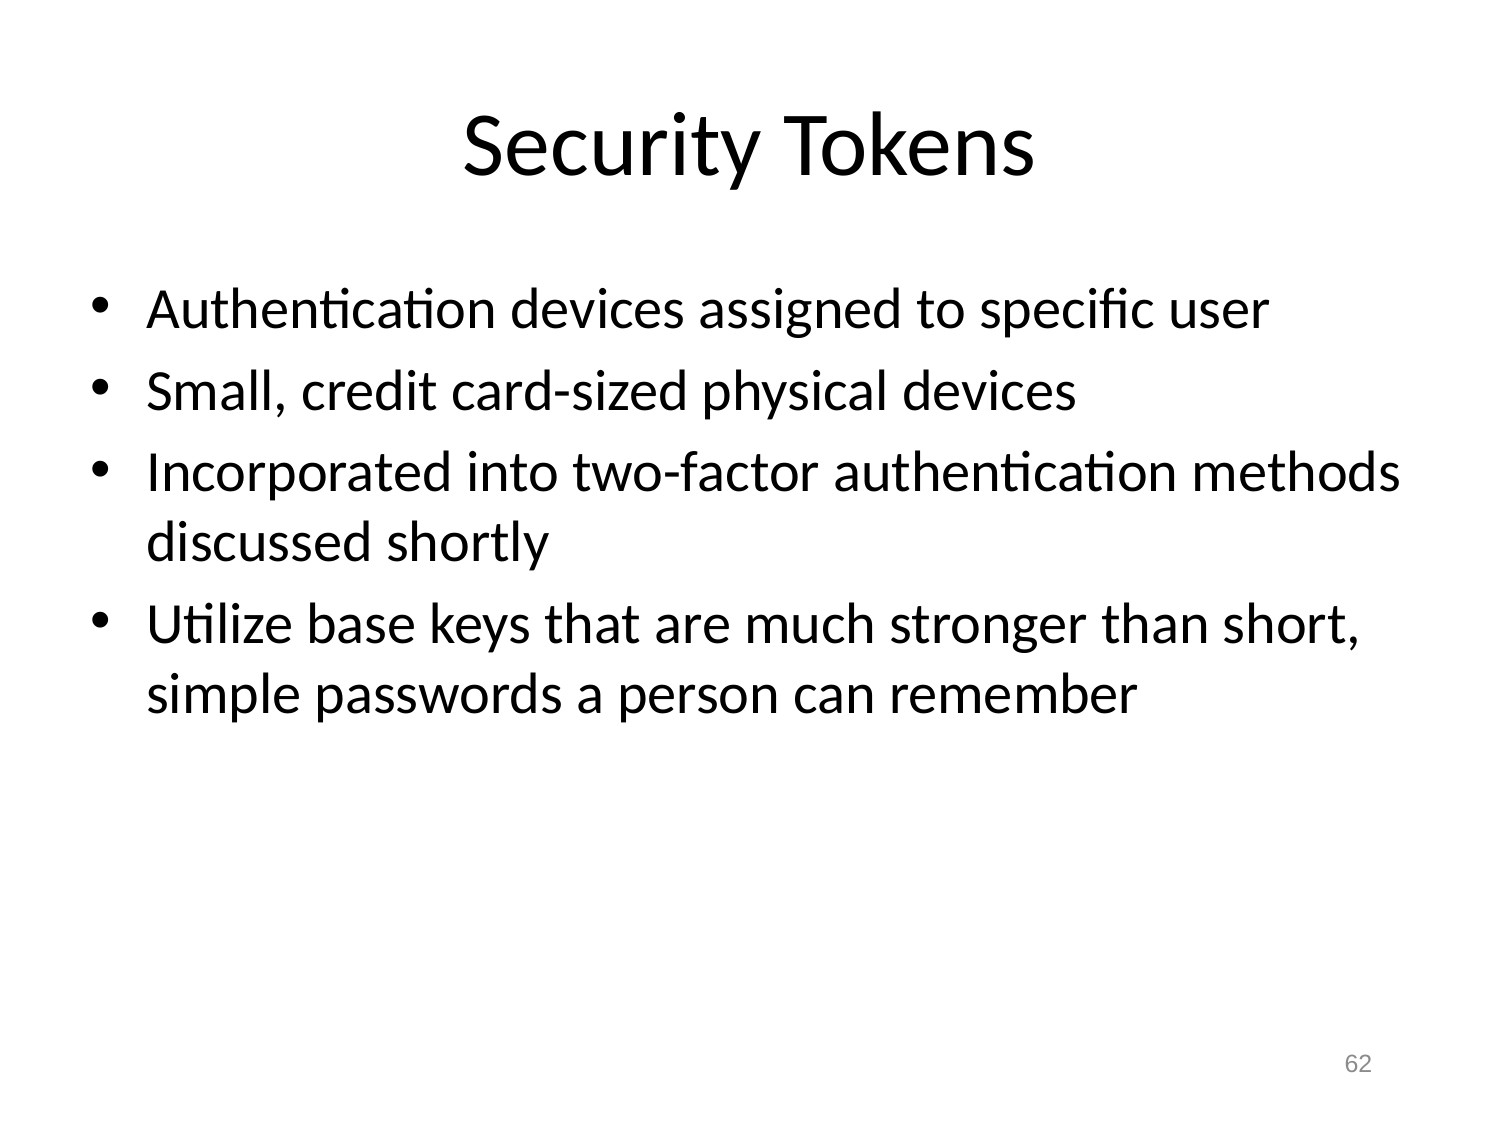

# Security Tokens
Authentication devices assigned to specific user
Small, credit card-sized physical devices
Incorporated into two-factor authentication methods discussed shortly
Utilize base keys that are much stronger than short, simple passwords a person can remember
62